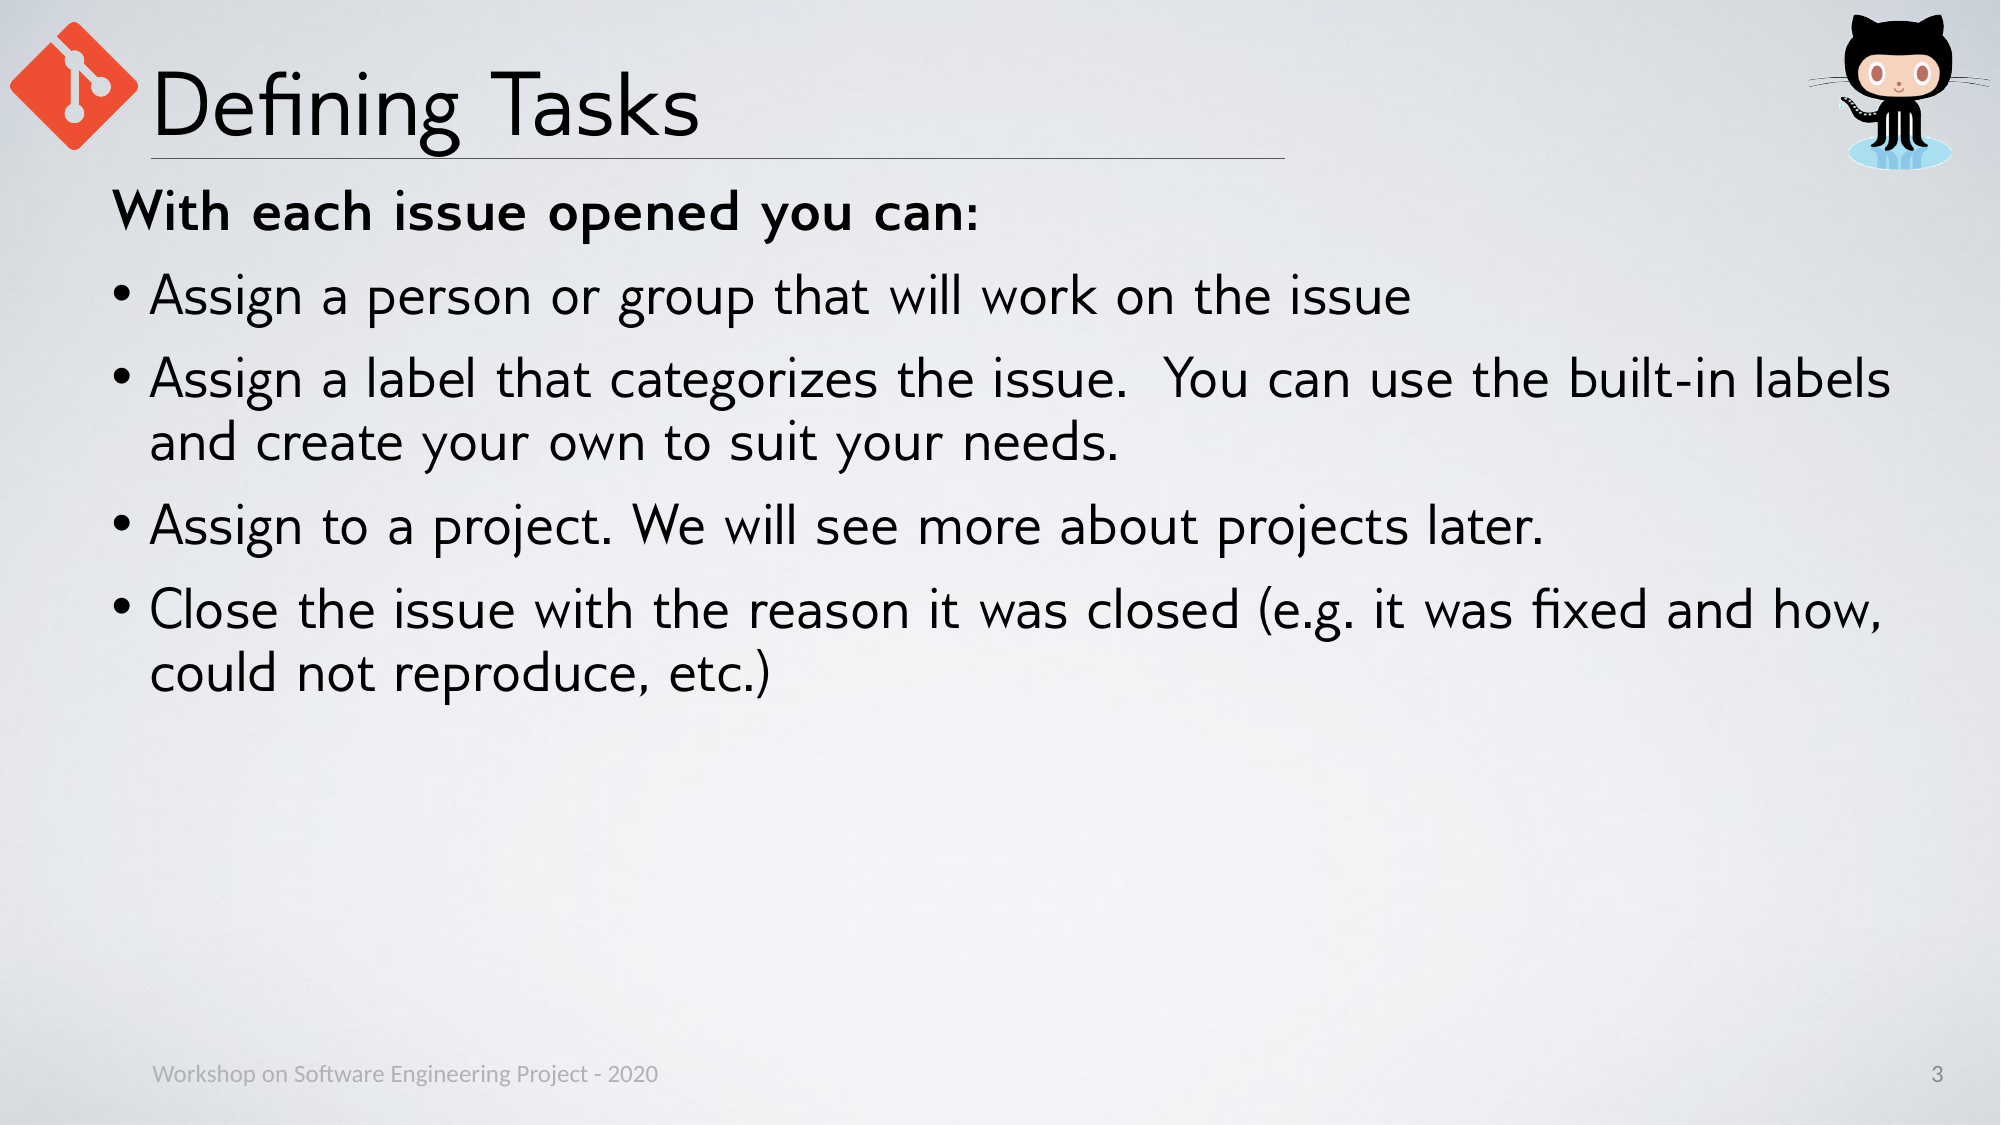

# Defining Tasks
With each issue opened you can:
Assign a person or group that will work on the issue
Assign a label that categorizes the issue.  You can use the built-in labels and create your own to suit your needs.
Assign to a project. We will see more about projects later.
Close the issue with the reason it was closed (e.g. it was fixed and how, could not reproduce, etc.)

Workshop on Software Engineering Project - 2020
3